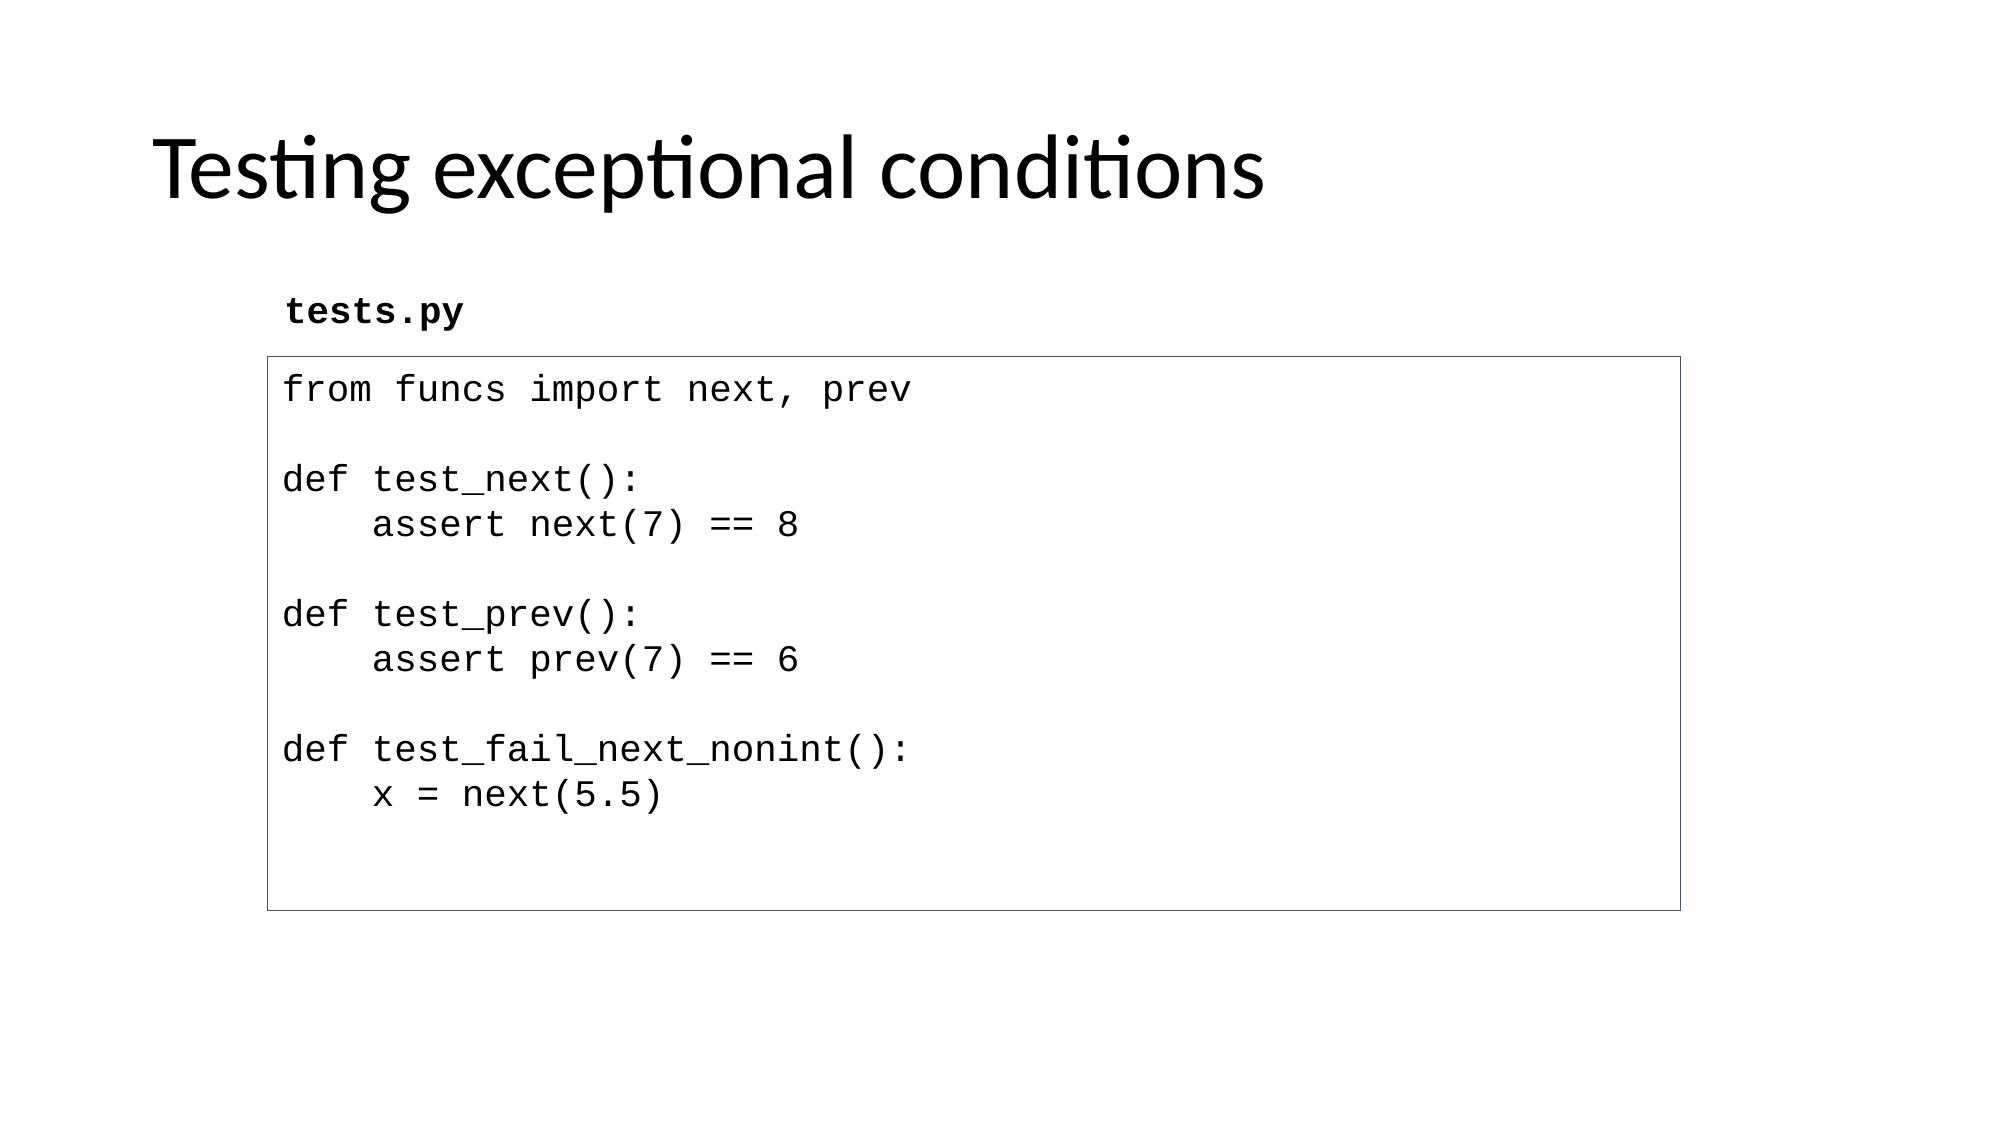

# Testing exceptional conditions
tests.py
from funcs import next, prev

def test_next():
    assert next(7) == 8

def test_prev():
    assert prev(7) == 6
def test_fail_next_nonint():
    x = next(5.5)